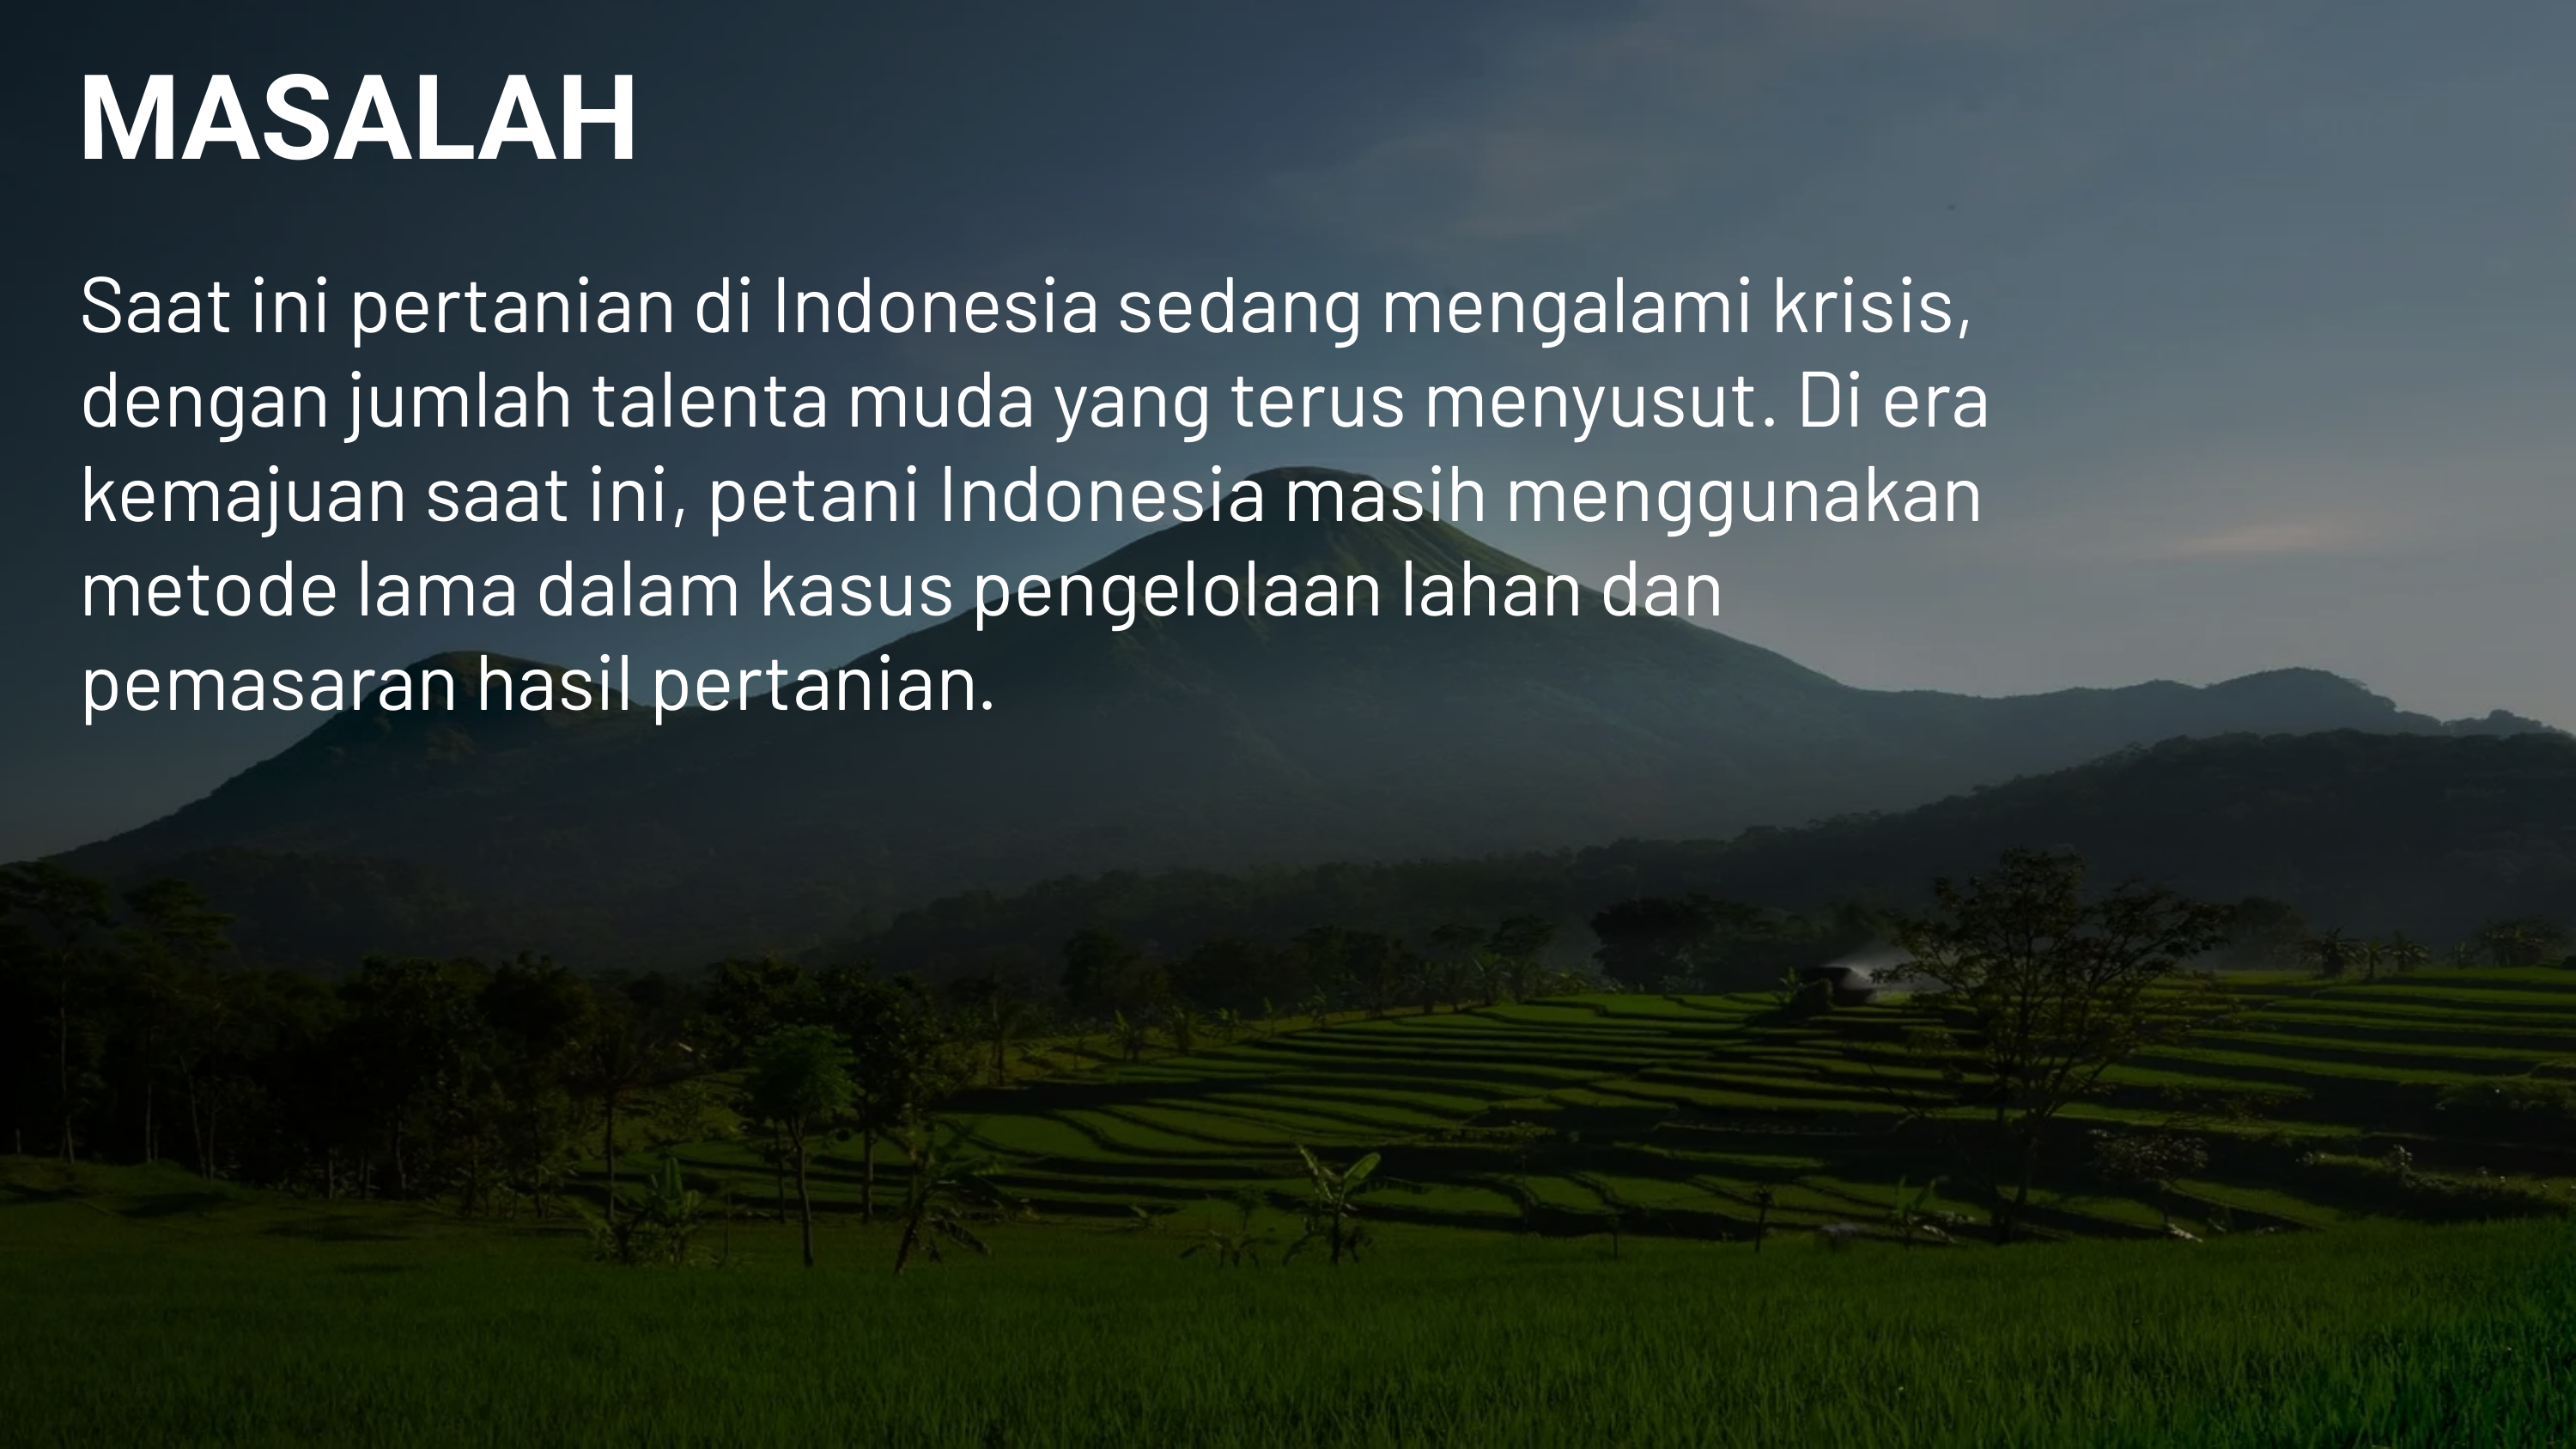

# MASALAH
Saat ini pertanian di Indonesia sedang mengalami krisis, dengan jumlah talenta muda yang terus menyusut. Di era kemajuan saat ini, petani Indonesia masih menggunakan metode lama dalam kasus pengelolaan lahan dan pemasaran hasil pertanian.